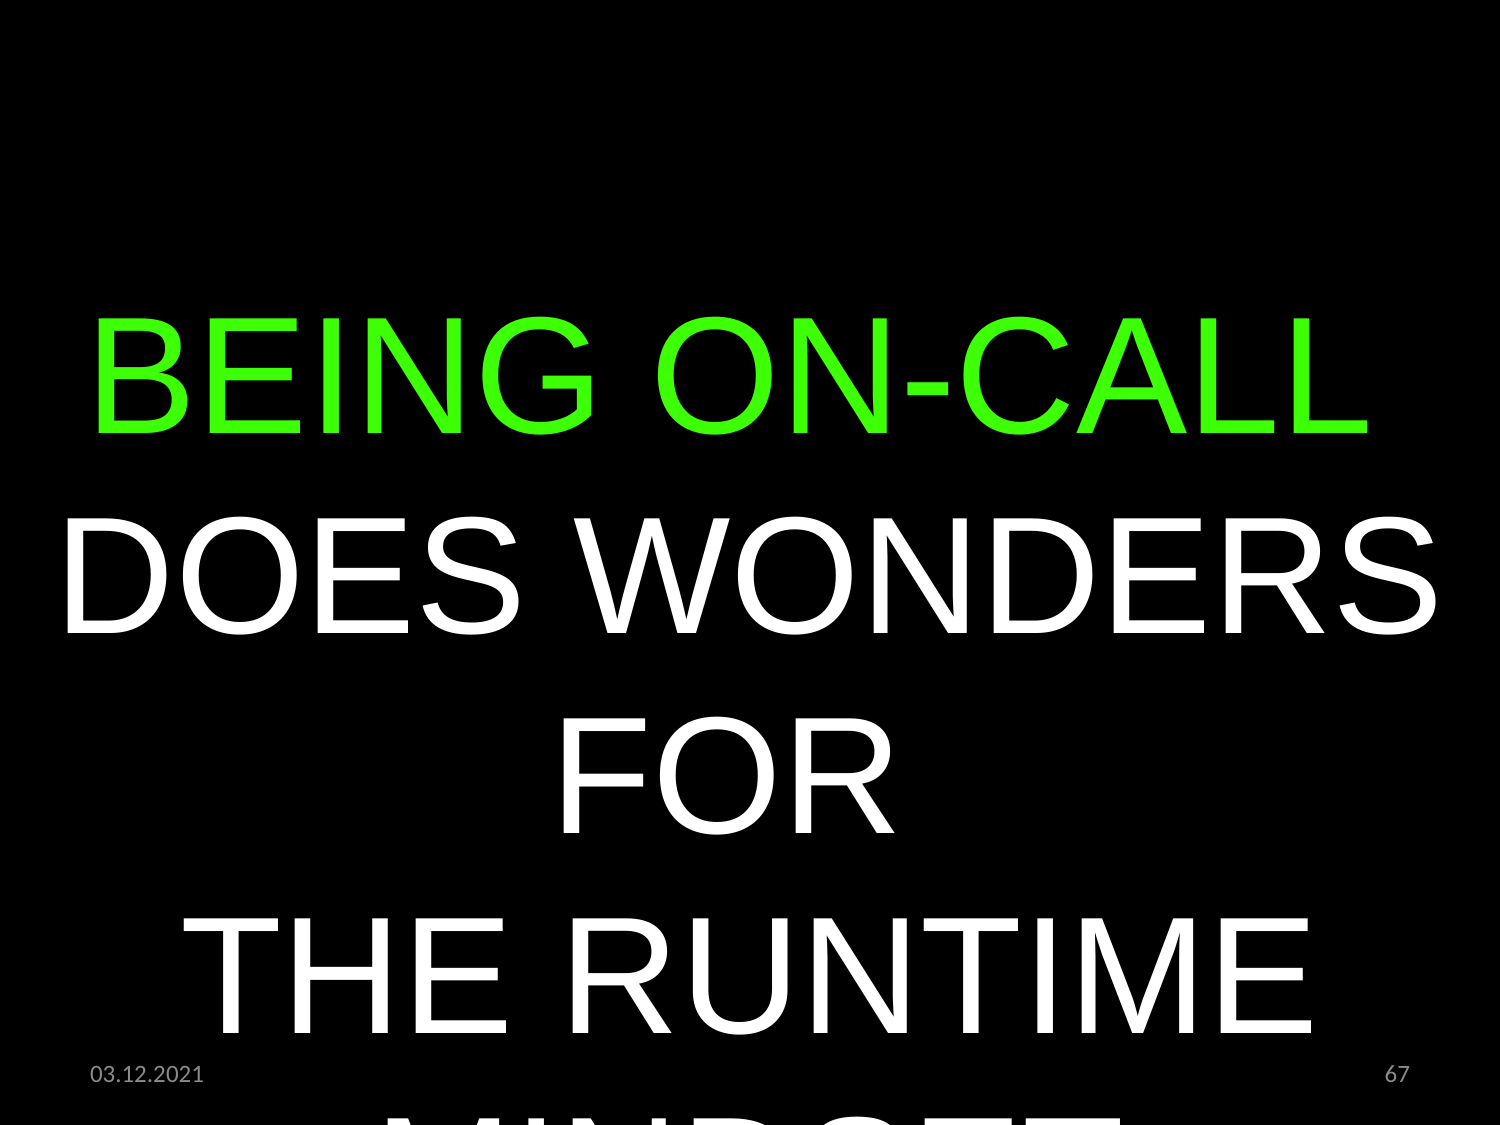

BEING ON-CALL
DOES WONDERS FOR
THE RUNTIME MINDSET
03.12.2021
67